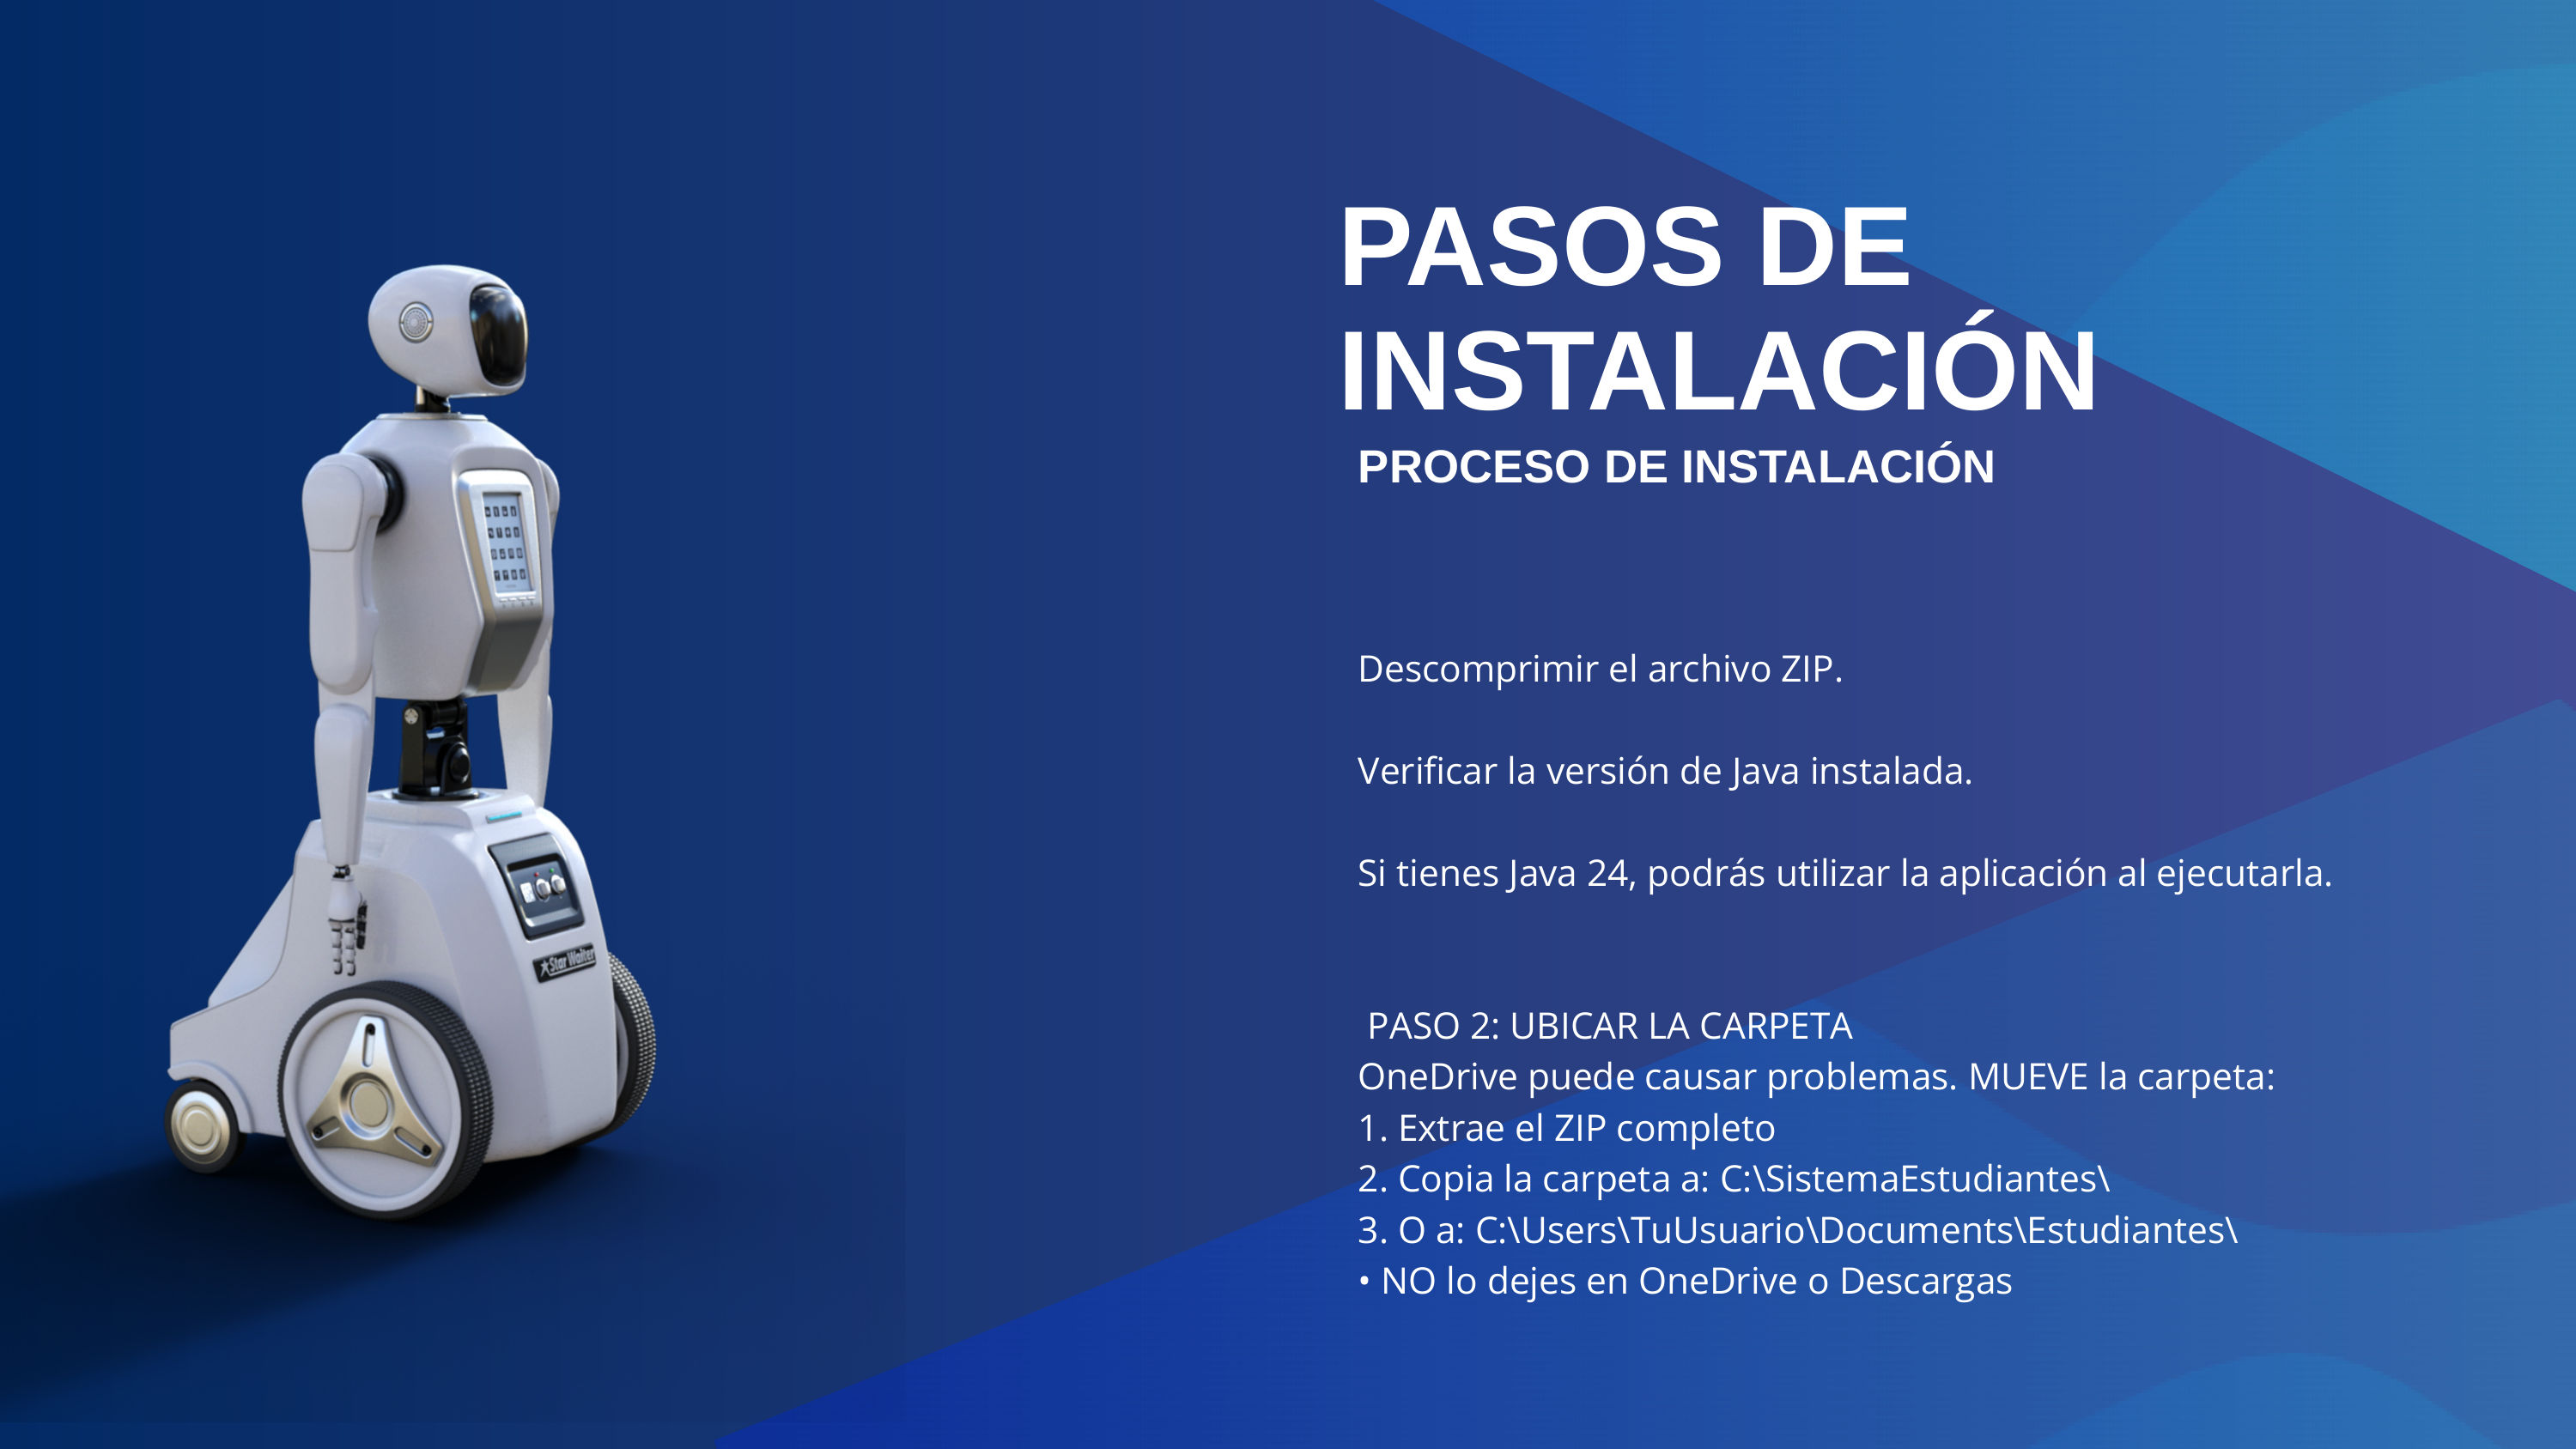

PASOS DE INSTALACIÓN

PROCESO DE INSTALACIÓN
Descomprimir el archivo ZIP.

Verificar la versión de Java instalada.

Si tienes Java 24, podrás utilizar la aplicación al ejecutarla.

 PASO 2: UBICAR LA CARPETA
OneDrive puede causar problemas. MUEVE la carpeta:
1. Extrae el ZIP completo
2. Copia la carpeta a: C:\SistemaEstudiantes\
3. O a: C:\Users\TuUsuario\Documents\Estudiantes\
• NO lo dejes en OneDrive o Descargas